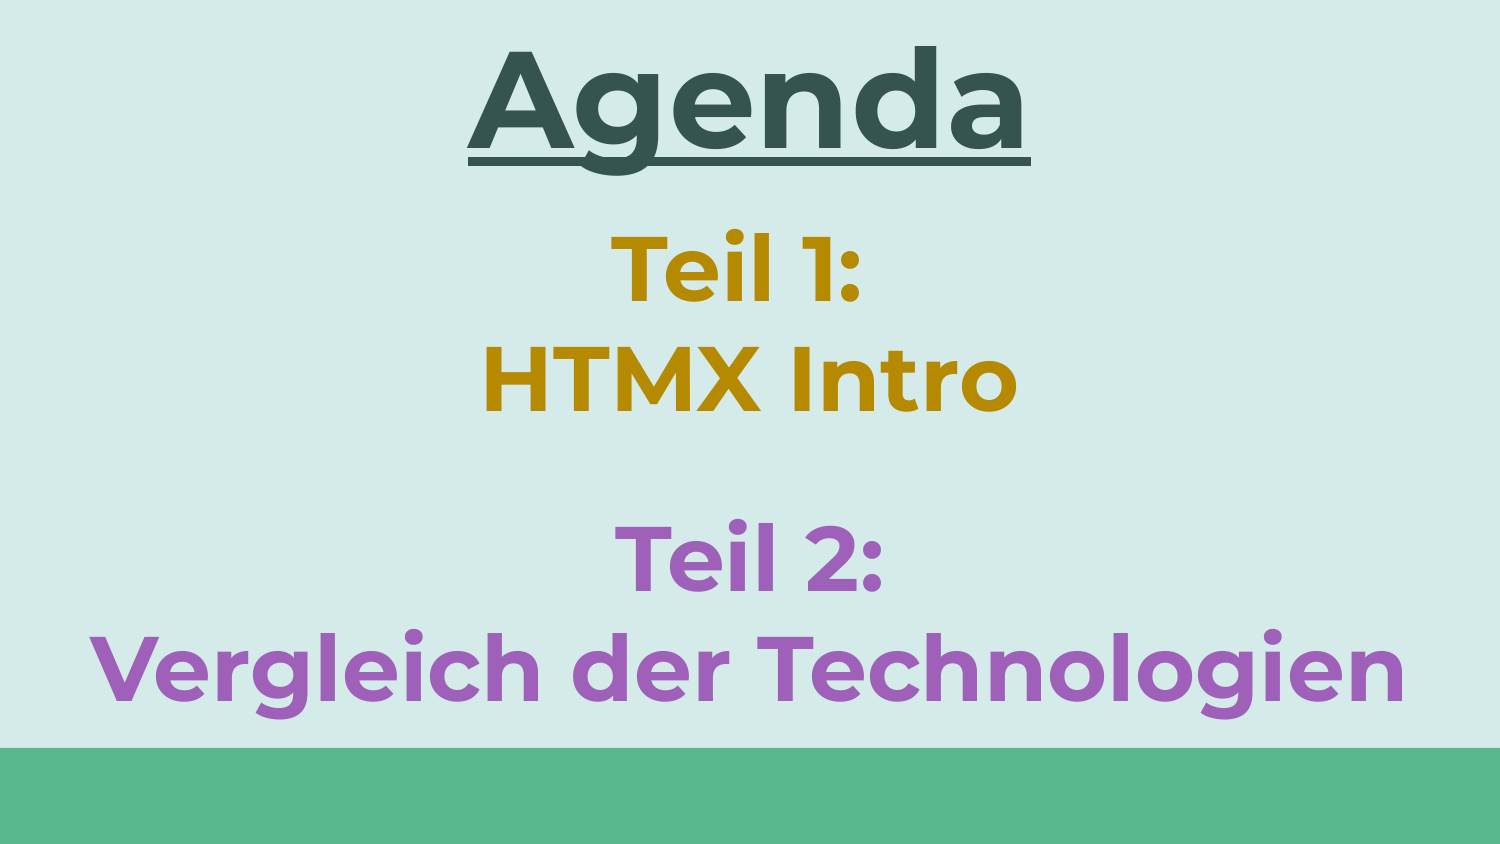

Agenda
Teil 1:
HTMX Intro
Teil 2:
Vergleich der Technologien
#